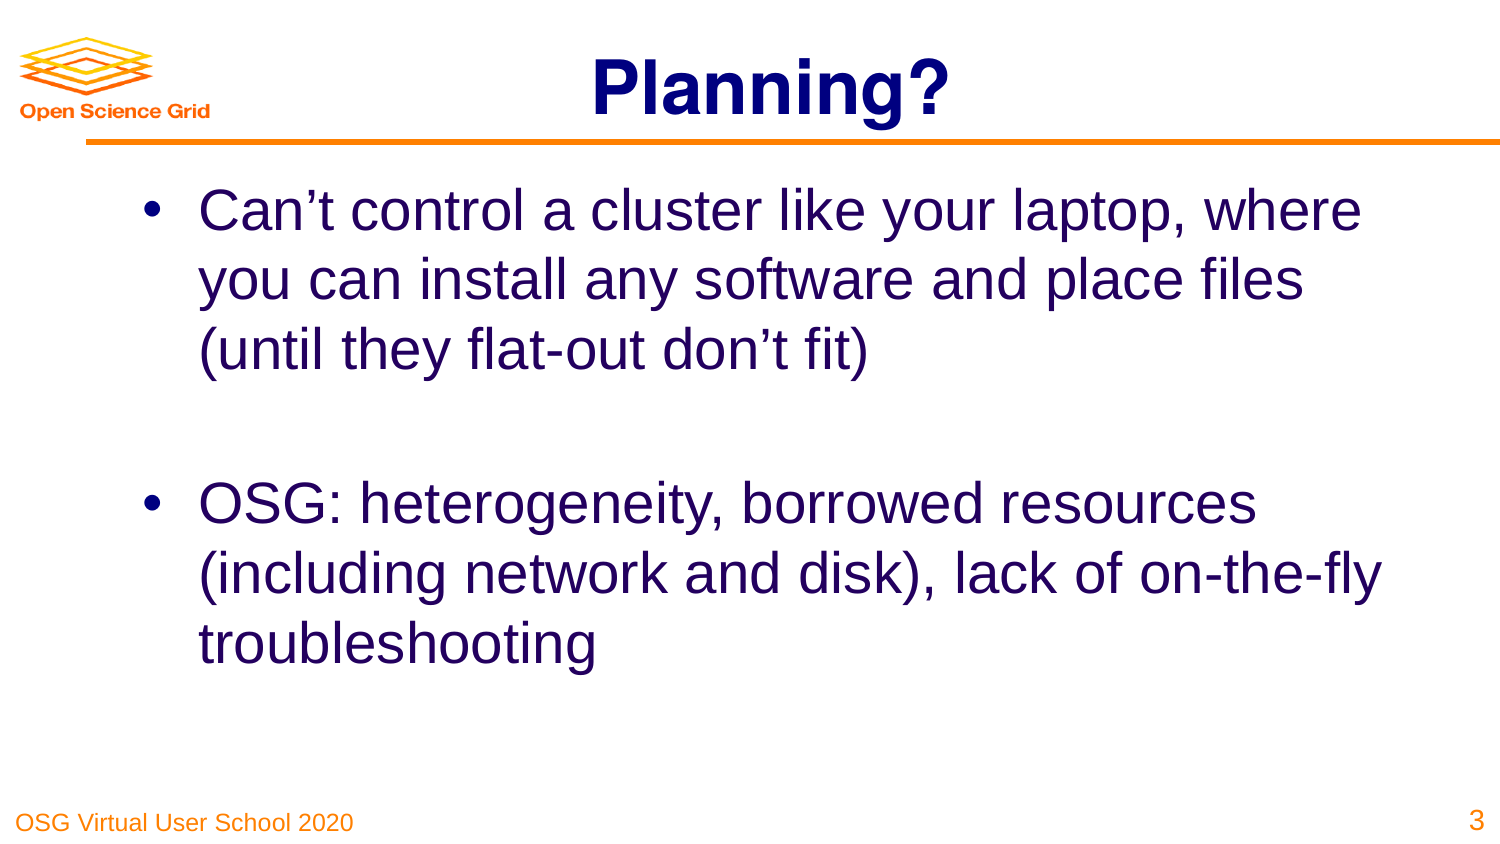

# Planning?
Can’t control a cluster like your laptop, where you can install any software and place files (until they flat-out don’t fit)

OSG: heterogeneity, borrowed resources (including network and disk), lack of on-the-fly troubleshooting

3